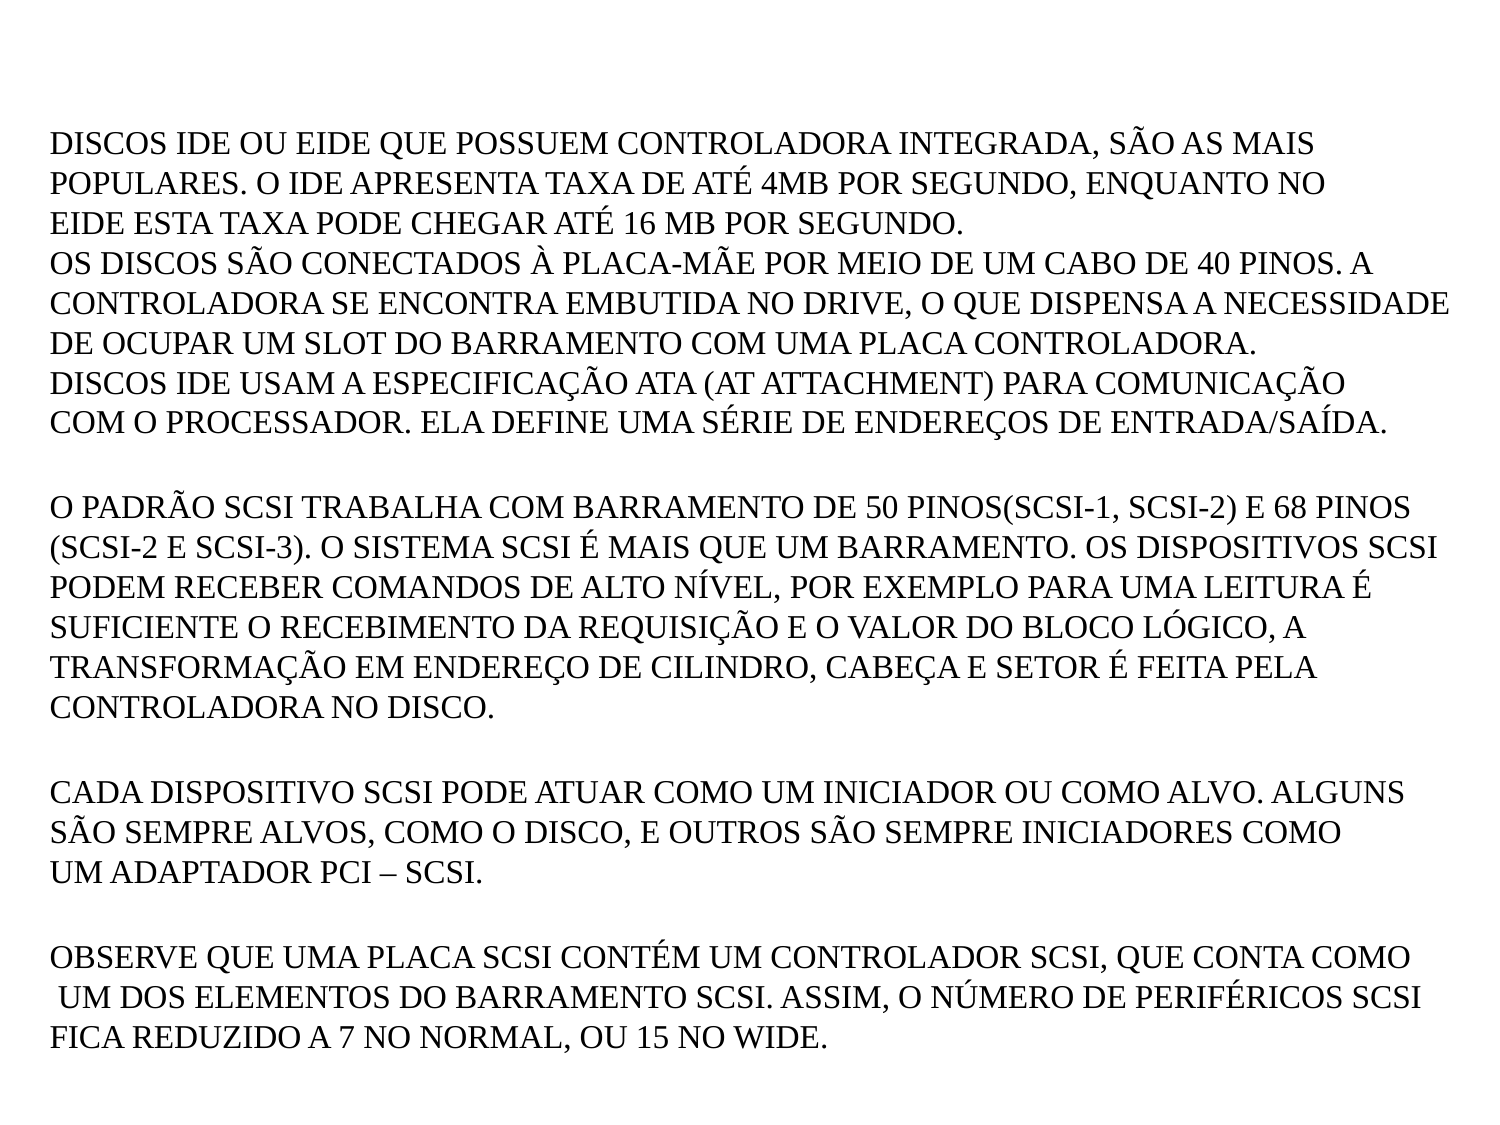

DISCOS IDE OU EIDE QUE POSSUEM CONTROLADORA INTEGRADA, SÃO AS MAIS
POPULARES. O IDE APRESENTA TAXA DE ATÉ 4MB POR SEGUNDO, ENQUANTO NO
EIDE ESTA TAXA PODE CHEGAR ATÉ 16 MB POR SEGUNDO.
OS DISCOS SÃO CONECTADOS À PLACA-MÃE POR MEIO DE UM CABO DE 40 PINOS. A
CONTROLADORA SE ENCONTRA EMBUTIDA NO DRIVE, O QUE DISPENSA A NECESSIDADE
DE OCUPAR UM SLOT DO BARRAMENTO COM UMA PLACA CONTROLADORA.
DISCOS IDE USAM A ESPECIFICAÇÃO ATA (AT ATTACHMENT) PARA COMUNICAÇÃO
COM O PROCESSADOR. ELA DEFINE UMA SÉRIE DE ENDEREÇOS DE ENTRADA/SAÍDA.

O PADRÃO SCSI TRABALHA COM BARRAMENTO DE 50 PINOS(SCSI-1, SCSI-2) E 68 PINOS
(SCSI-2 E SCSI-3). O SISTEMA SCSI É MAIS QUE UM BARRAMENTO. OS DISPOSITIVOS SCSI
PODEM RECEBER COMANDOS DE ALTO NÍVEL, POR EXEMPLO PARA UMA LEITURA É
SUFICIENTE O RECEBIMENTO DA REQUISIÇÃO E O VALOR DO BLOCO LÓGICO, A
TRANSFORMAÇÃO EM ENDEREÇO DE CILINDRO, CABEÇA E SETOR É FEITA PELA
CONTROLADORA NO DISCO.

CADA DISPOSITIVO SCSI PODE ATUAR COMO UM INICIADOR OU COMO ALVO. ALGUNS
SÃO SEMPRE ALVOS, COMO O DISCO, E OUTROS SÃO SEMPRE INICIADORES COMO
UM ADAPTADOR PCI – SCSI.

OBSERVE QUE UMA PLACA SCSI CONTÉM UM CONTROLADOR SCSI, QUE CONTA COMO
 UM DOS ELEMENTOS DO BARRAMENTO SCSI. ASSIM, O NÚMERO DE PERIFÉRICOS SCSI
FICA REDUZIDO A 7 NO NORMAL, OU 15 NO WIDE.